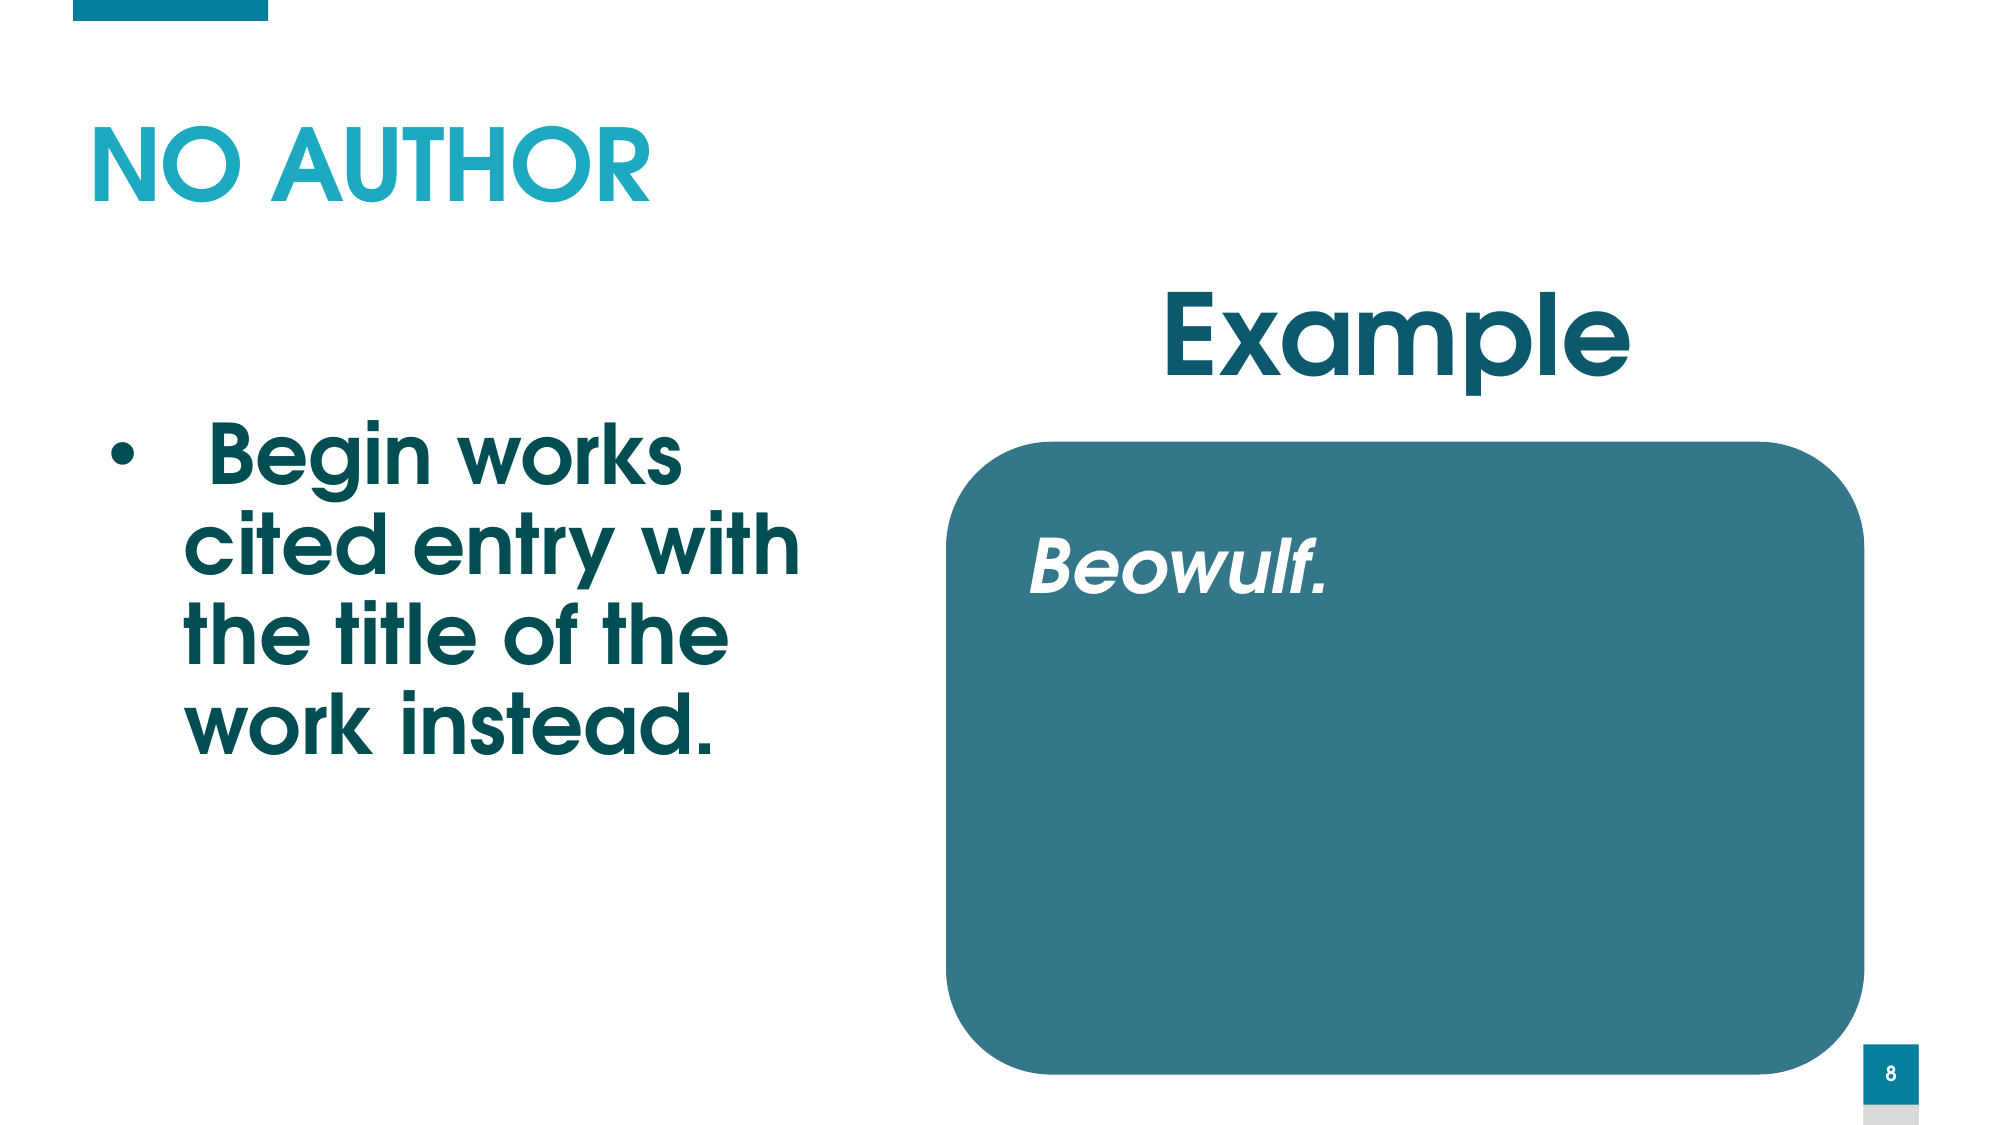

# NO AUTHOR
Example

 Begin works cited entry with the title of the work instead.

Beowulf.

8